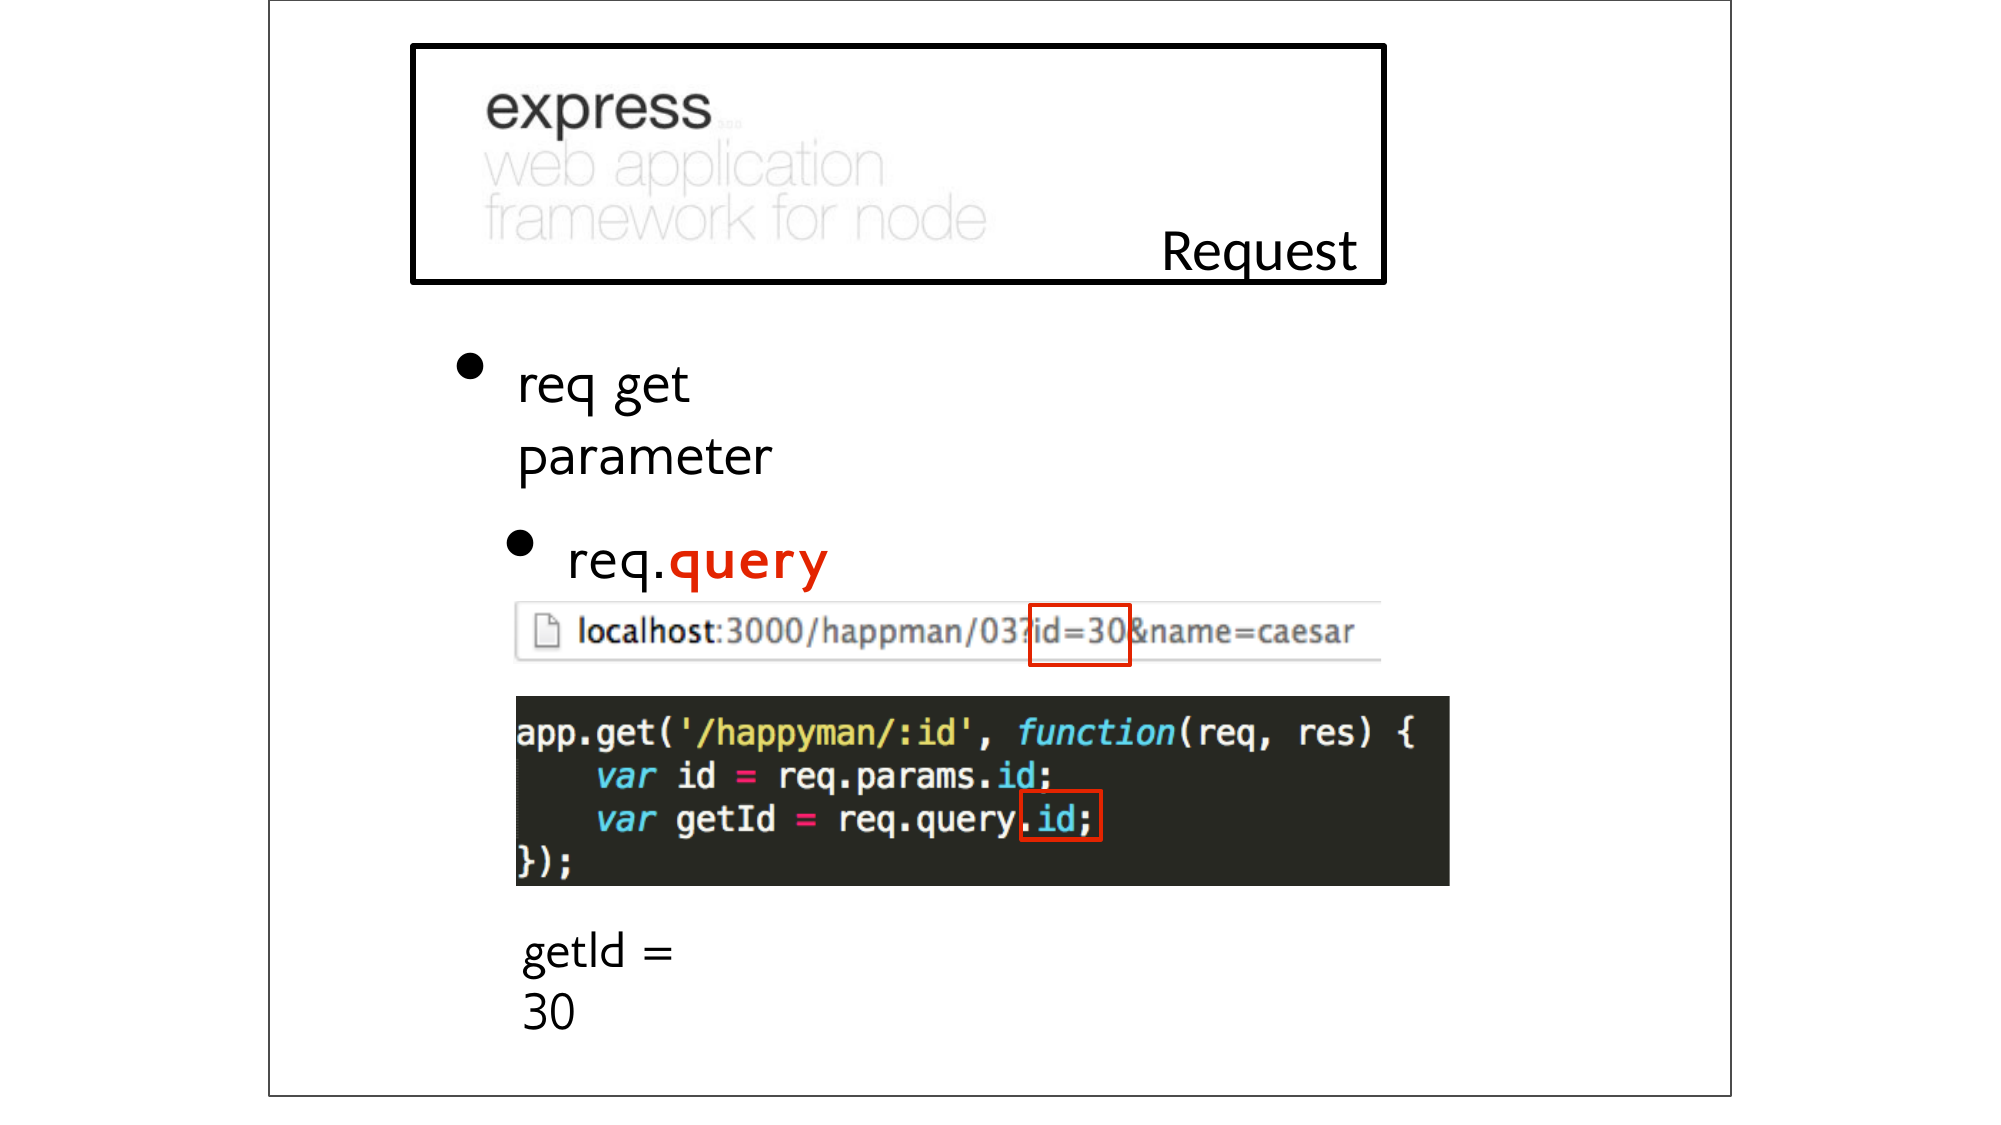

# Request

req get parameter
req.query

getId = 30